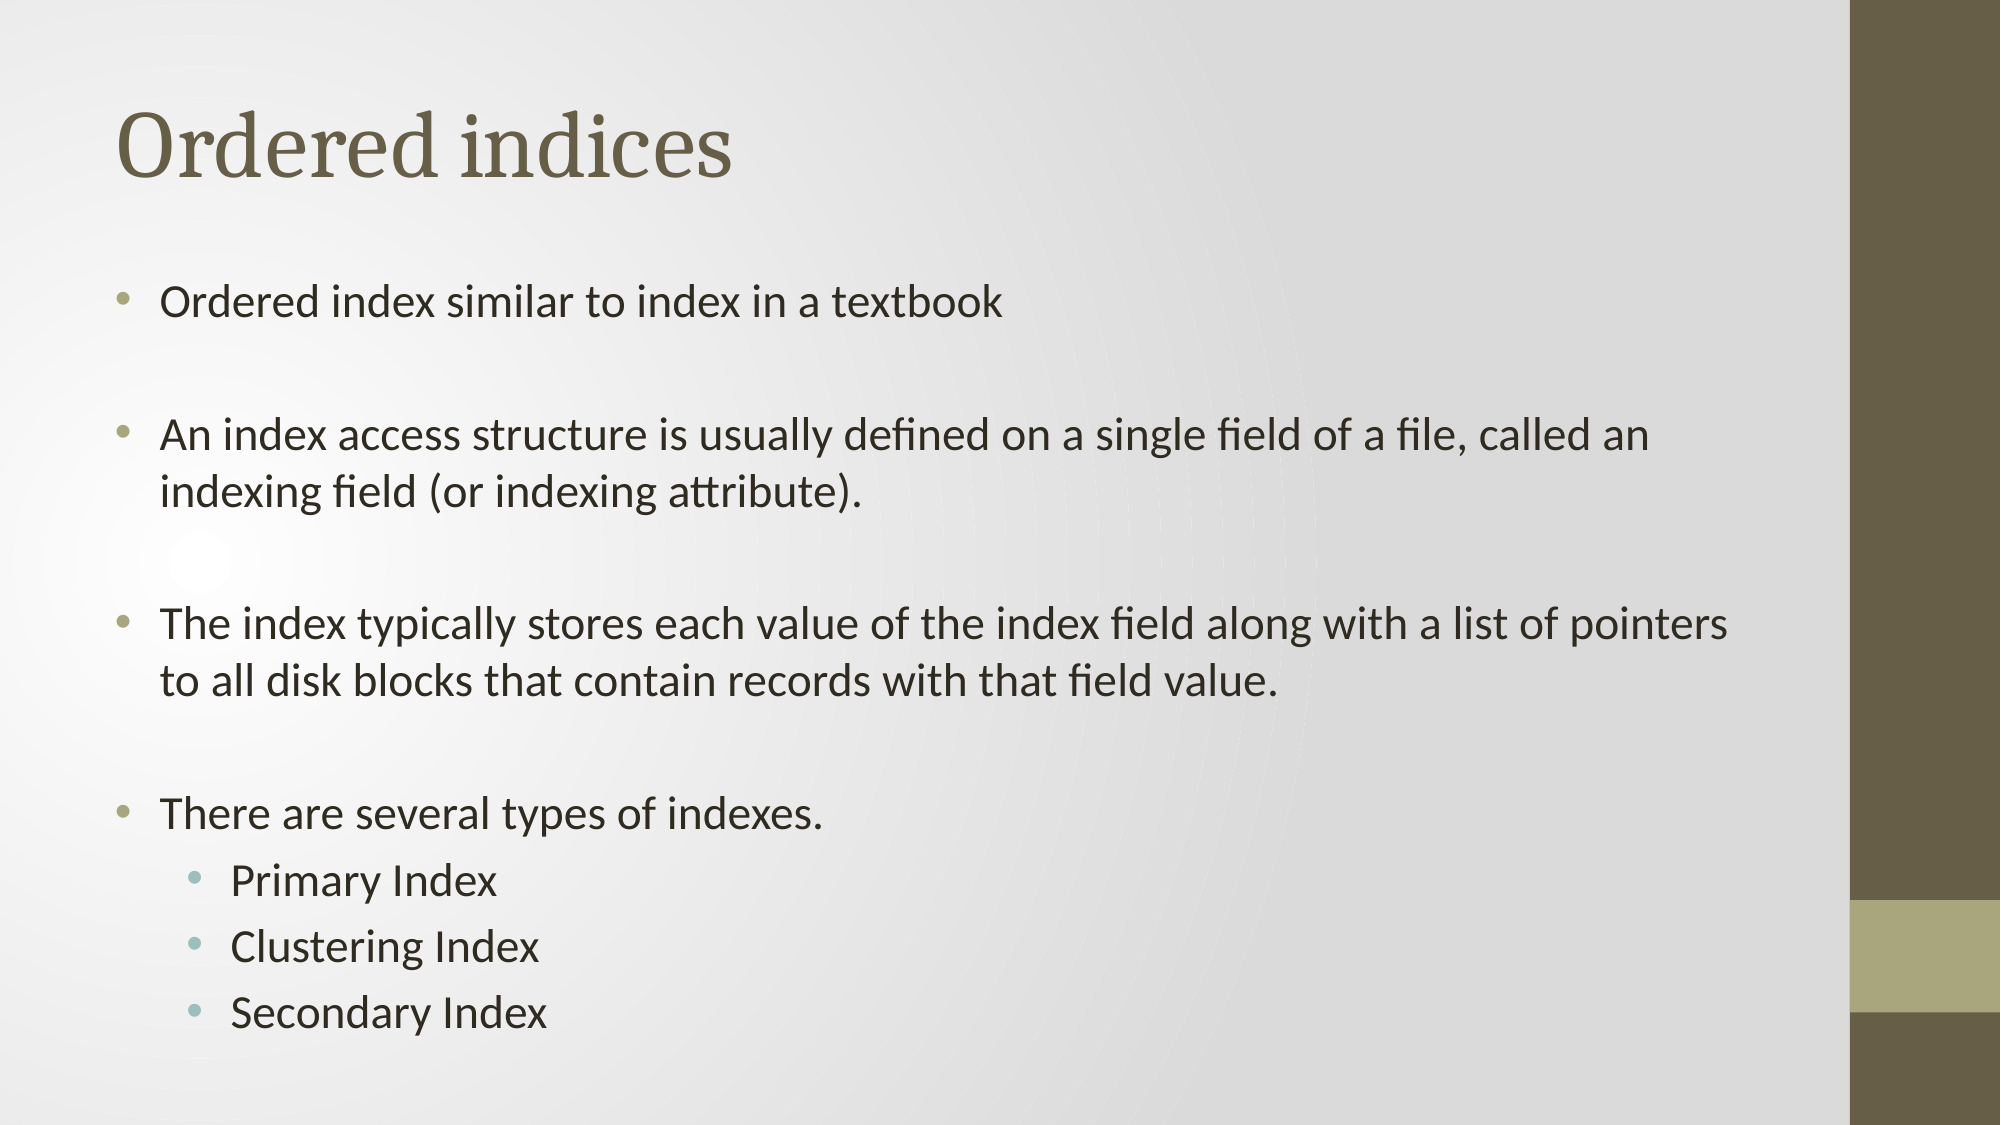

# Ordered indices
Ordered index similar to index in a textbook

An index access structure is usually defined on a single field of a file, called an indexing field (or indexing attribute).

The index typically stores each value of the index field along with a list of pointers to all disk blocks that contain records with that field value.

There are several types of indexes.
Primary Index
Clustering Index
Secondary Index